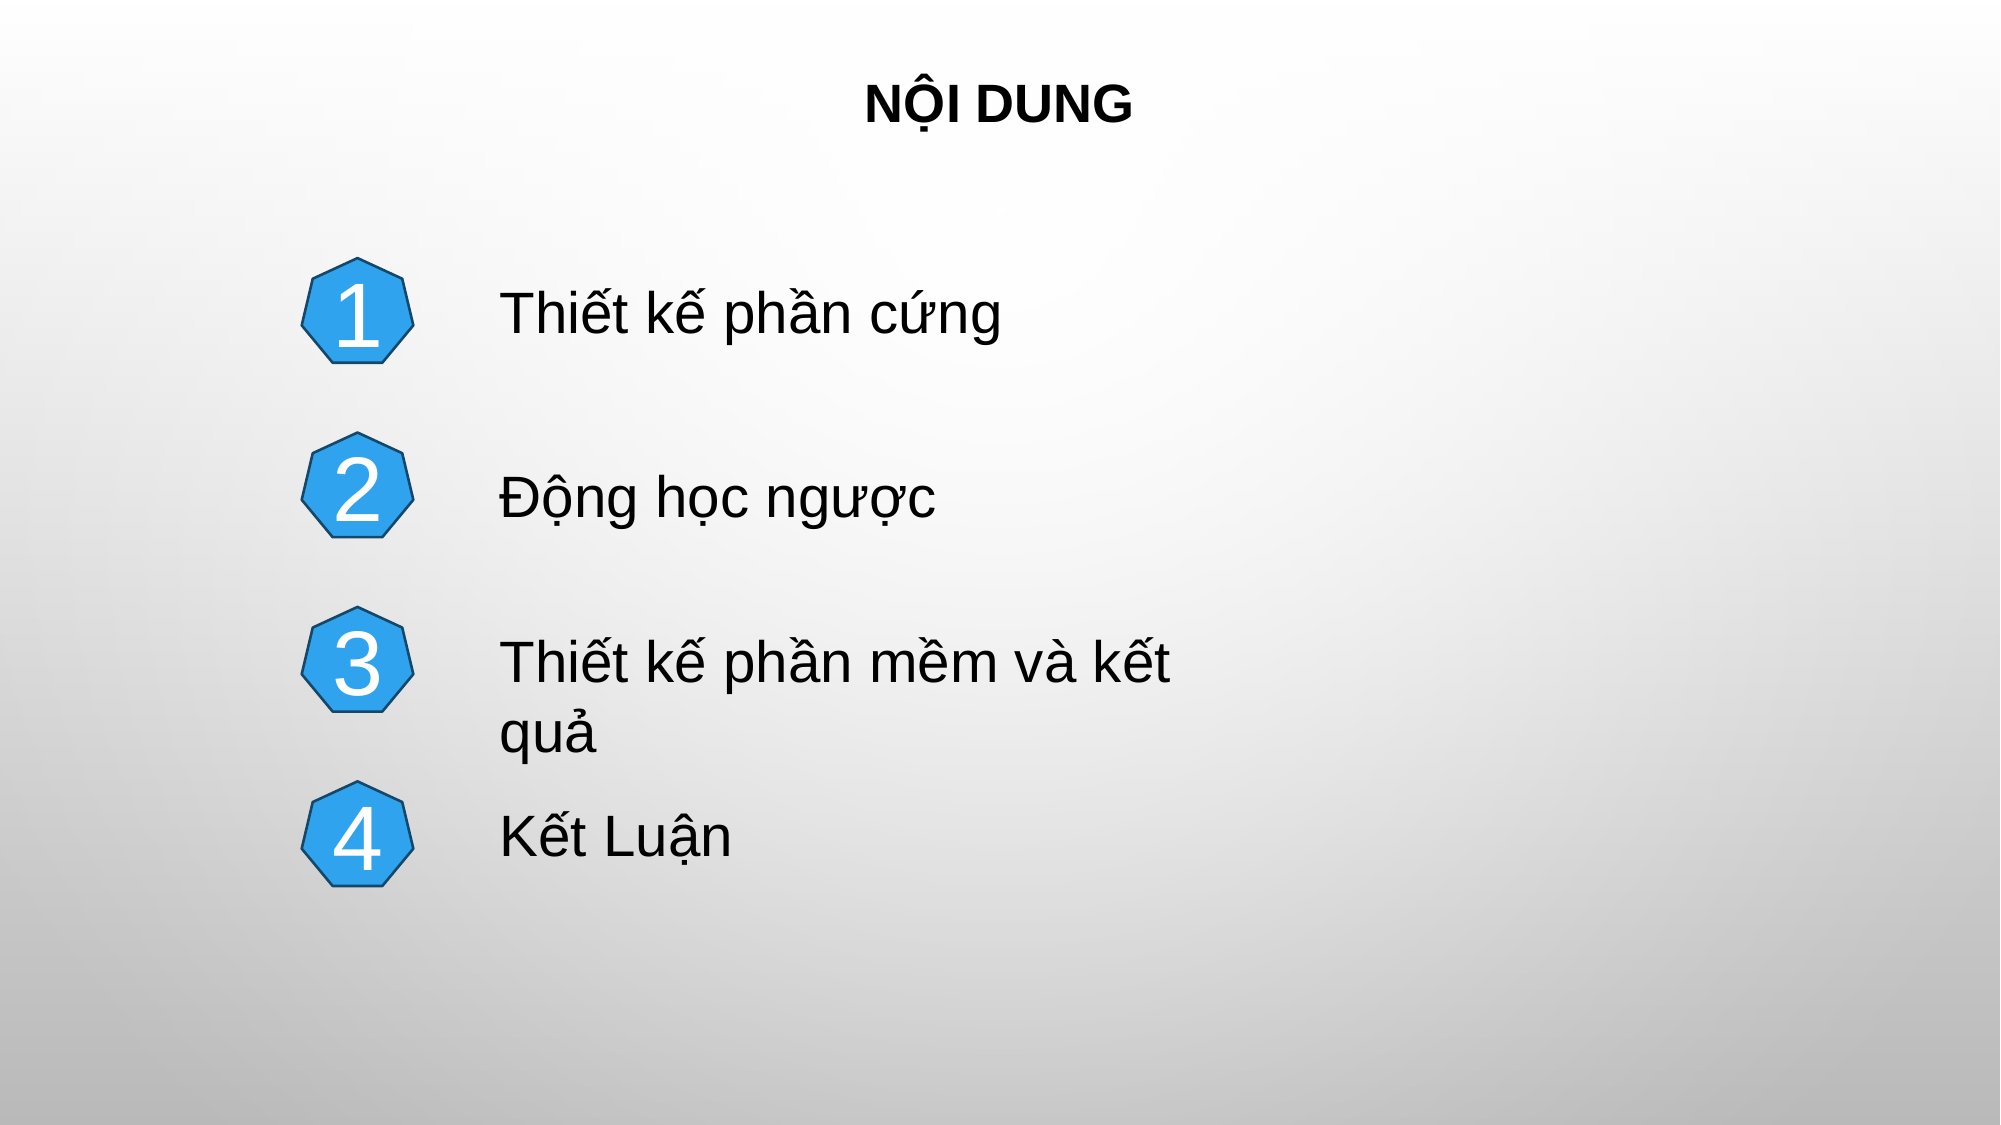

# Nội dung
1
Thiết kế phần cứng
2
Động học ngược
3
Thiết kế phần mềm và kết quả
4
Kết Luận